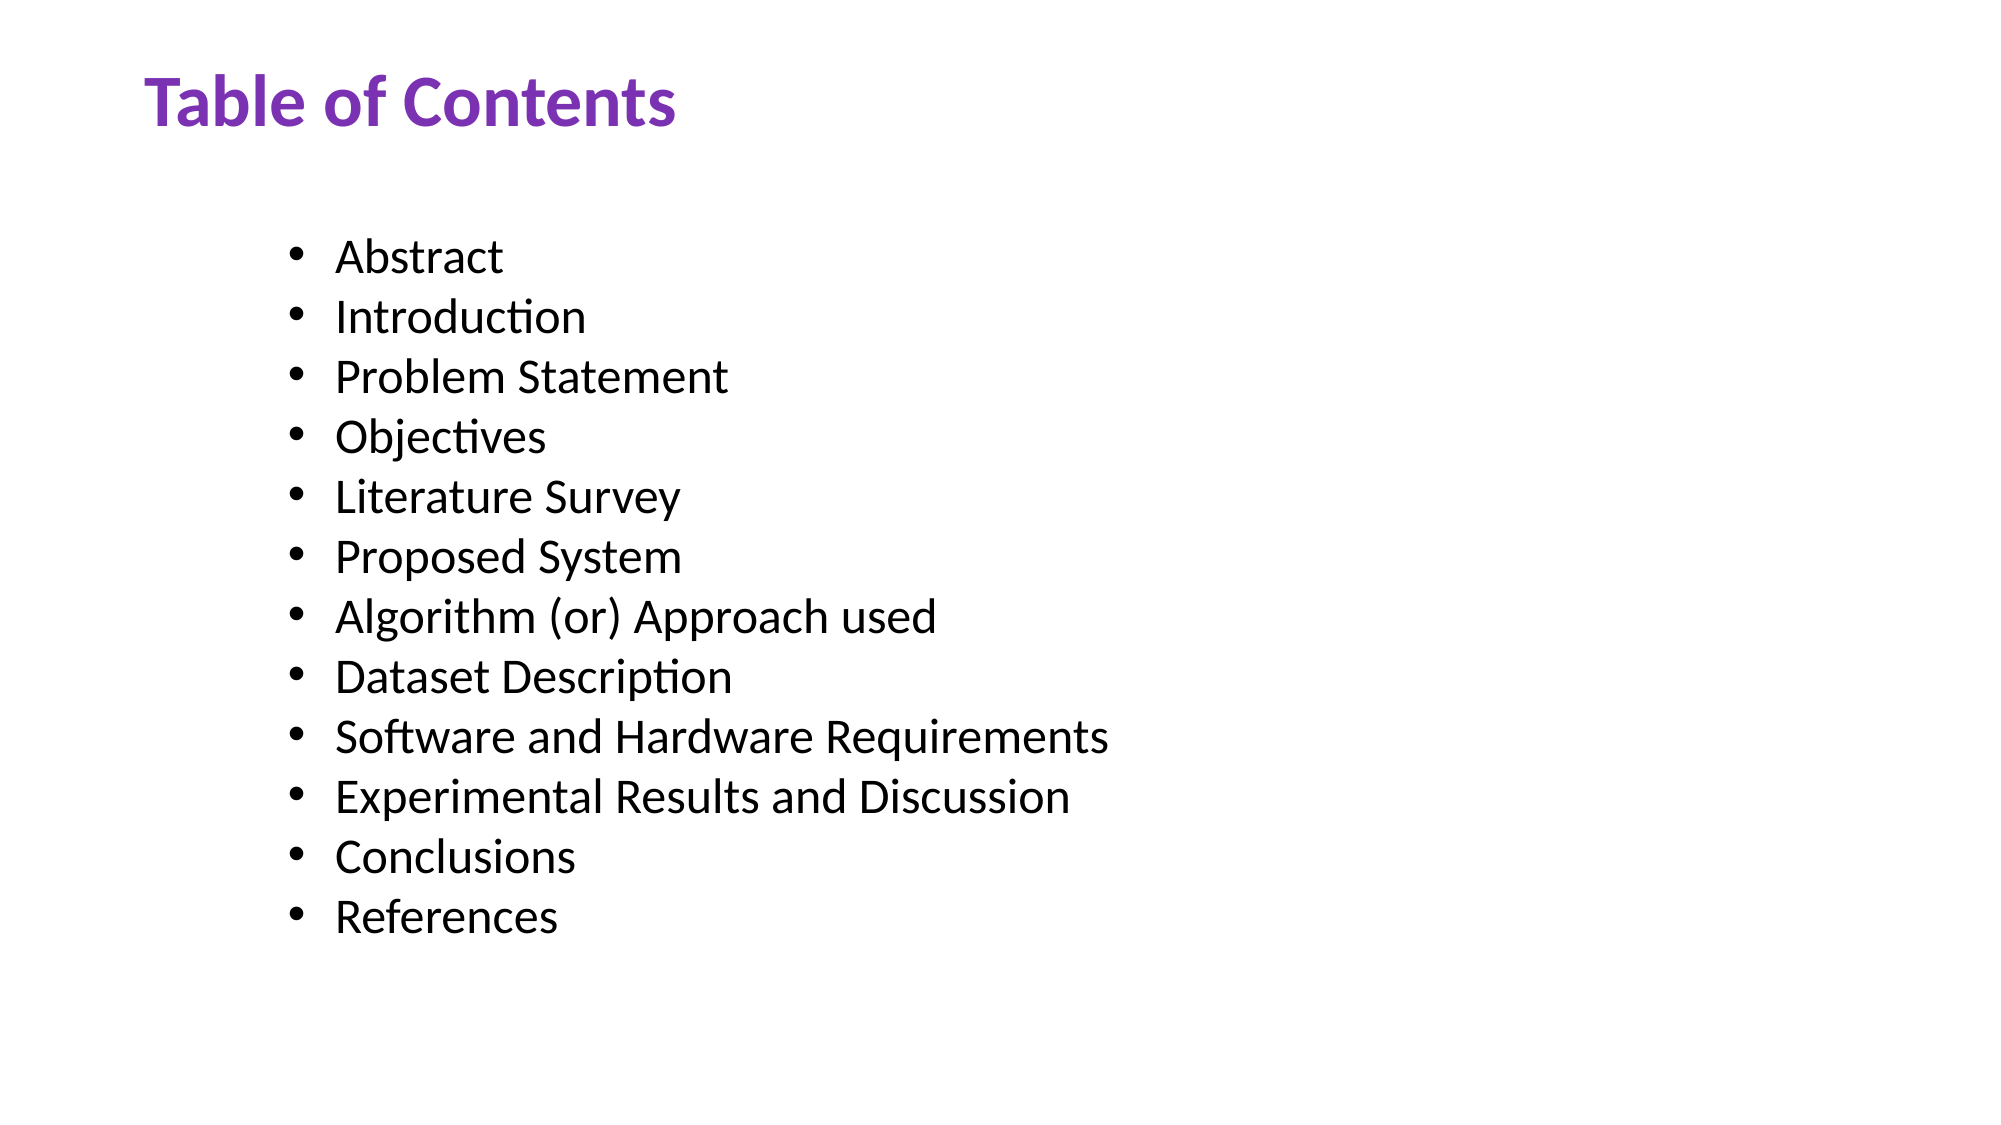

Table of Contents

Abstract
Introduction
Problem Statement
Objectives
Literature Survey
Proposed System
Algorithm (or) Approach used
Dataset Description
Software and Hardware Requirements
Experimental Results and Discussion
Conclusions
References